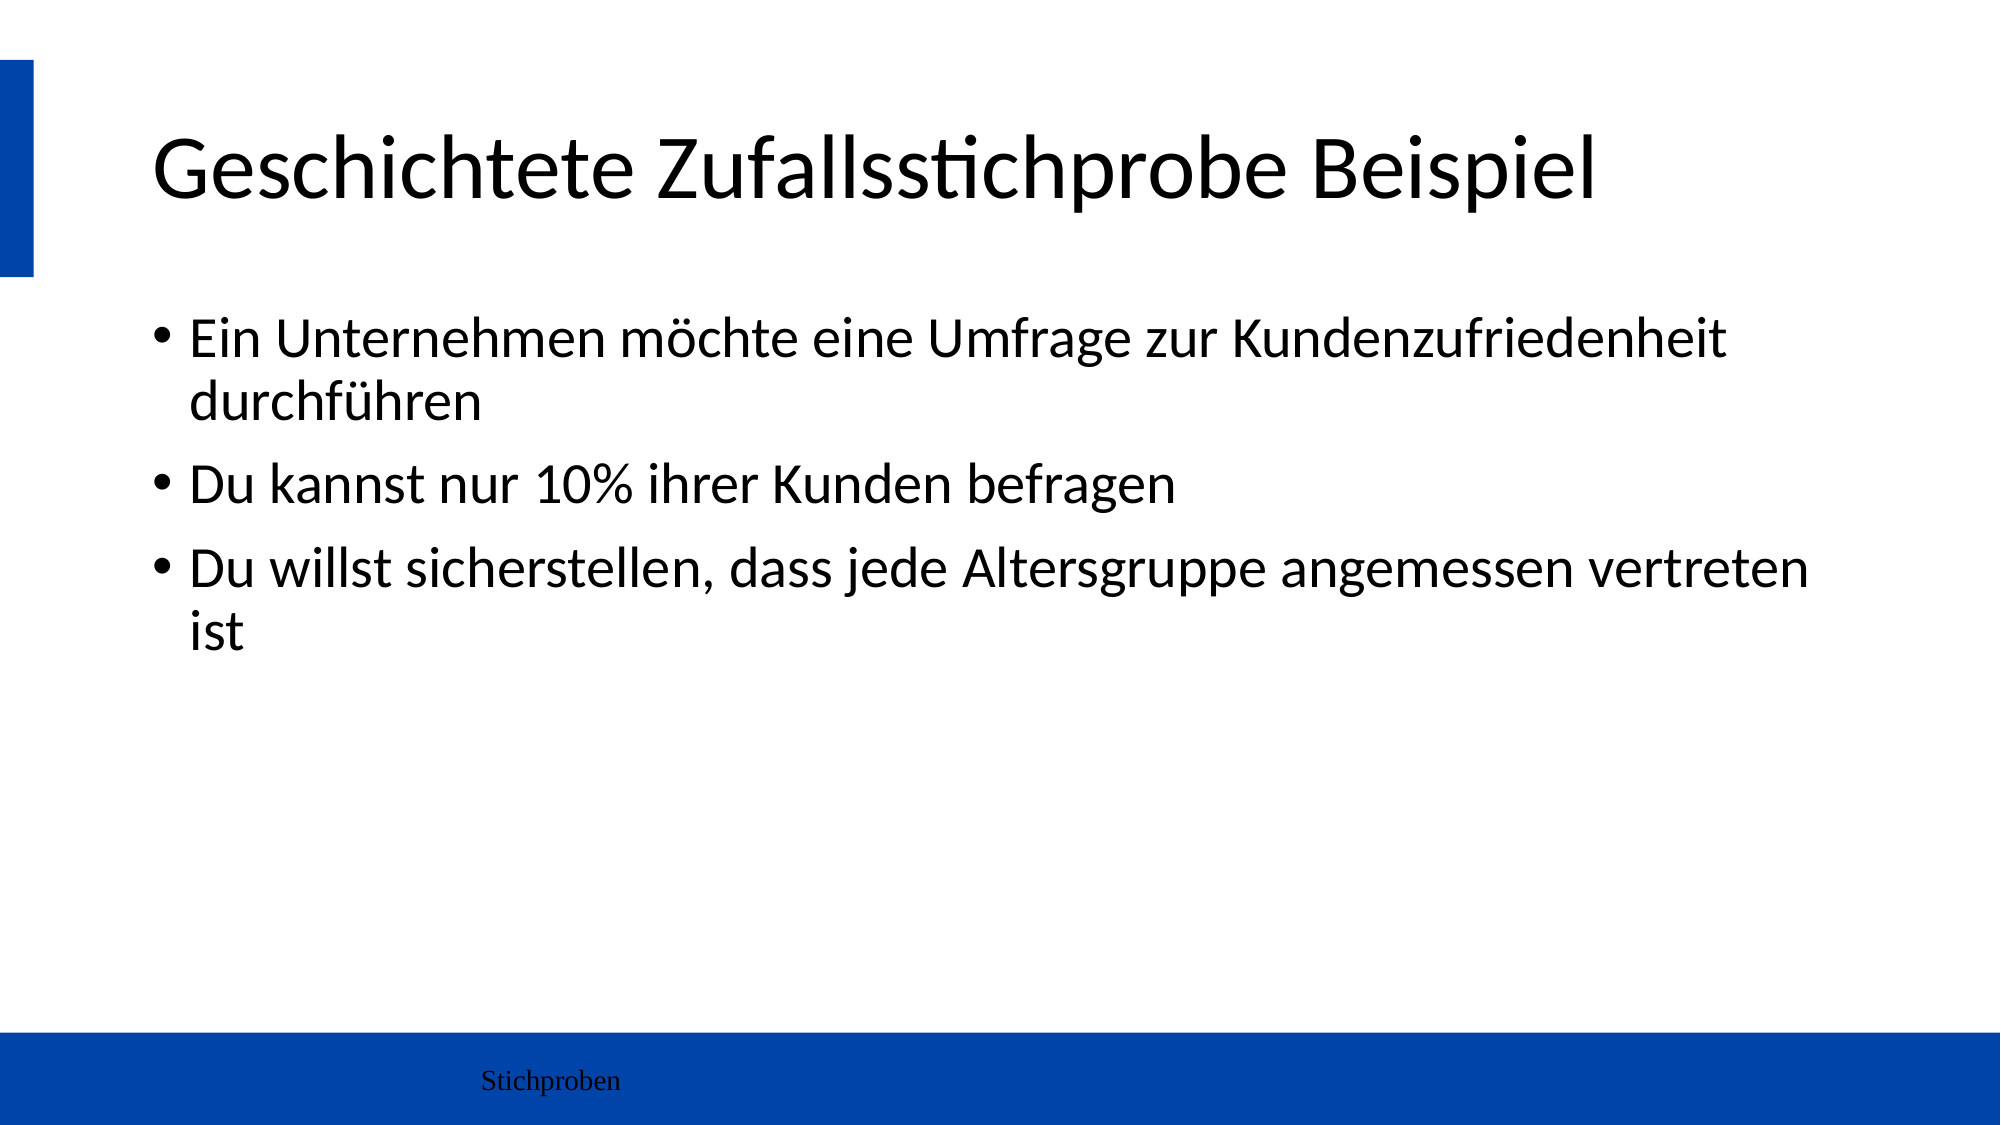

# Geschichtete Zufallsstichprobe Beispiel
Ein Unternehmen möchte eine Umfrage zur Kundenzufriedenheit durchführen
Du kannst nur 10% ihrer Kunden befragen
Du willst sicherstellen, dass jede Altersgruppe angemessen vertreten ist
Stichproben